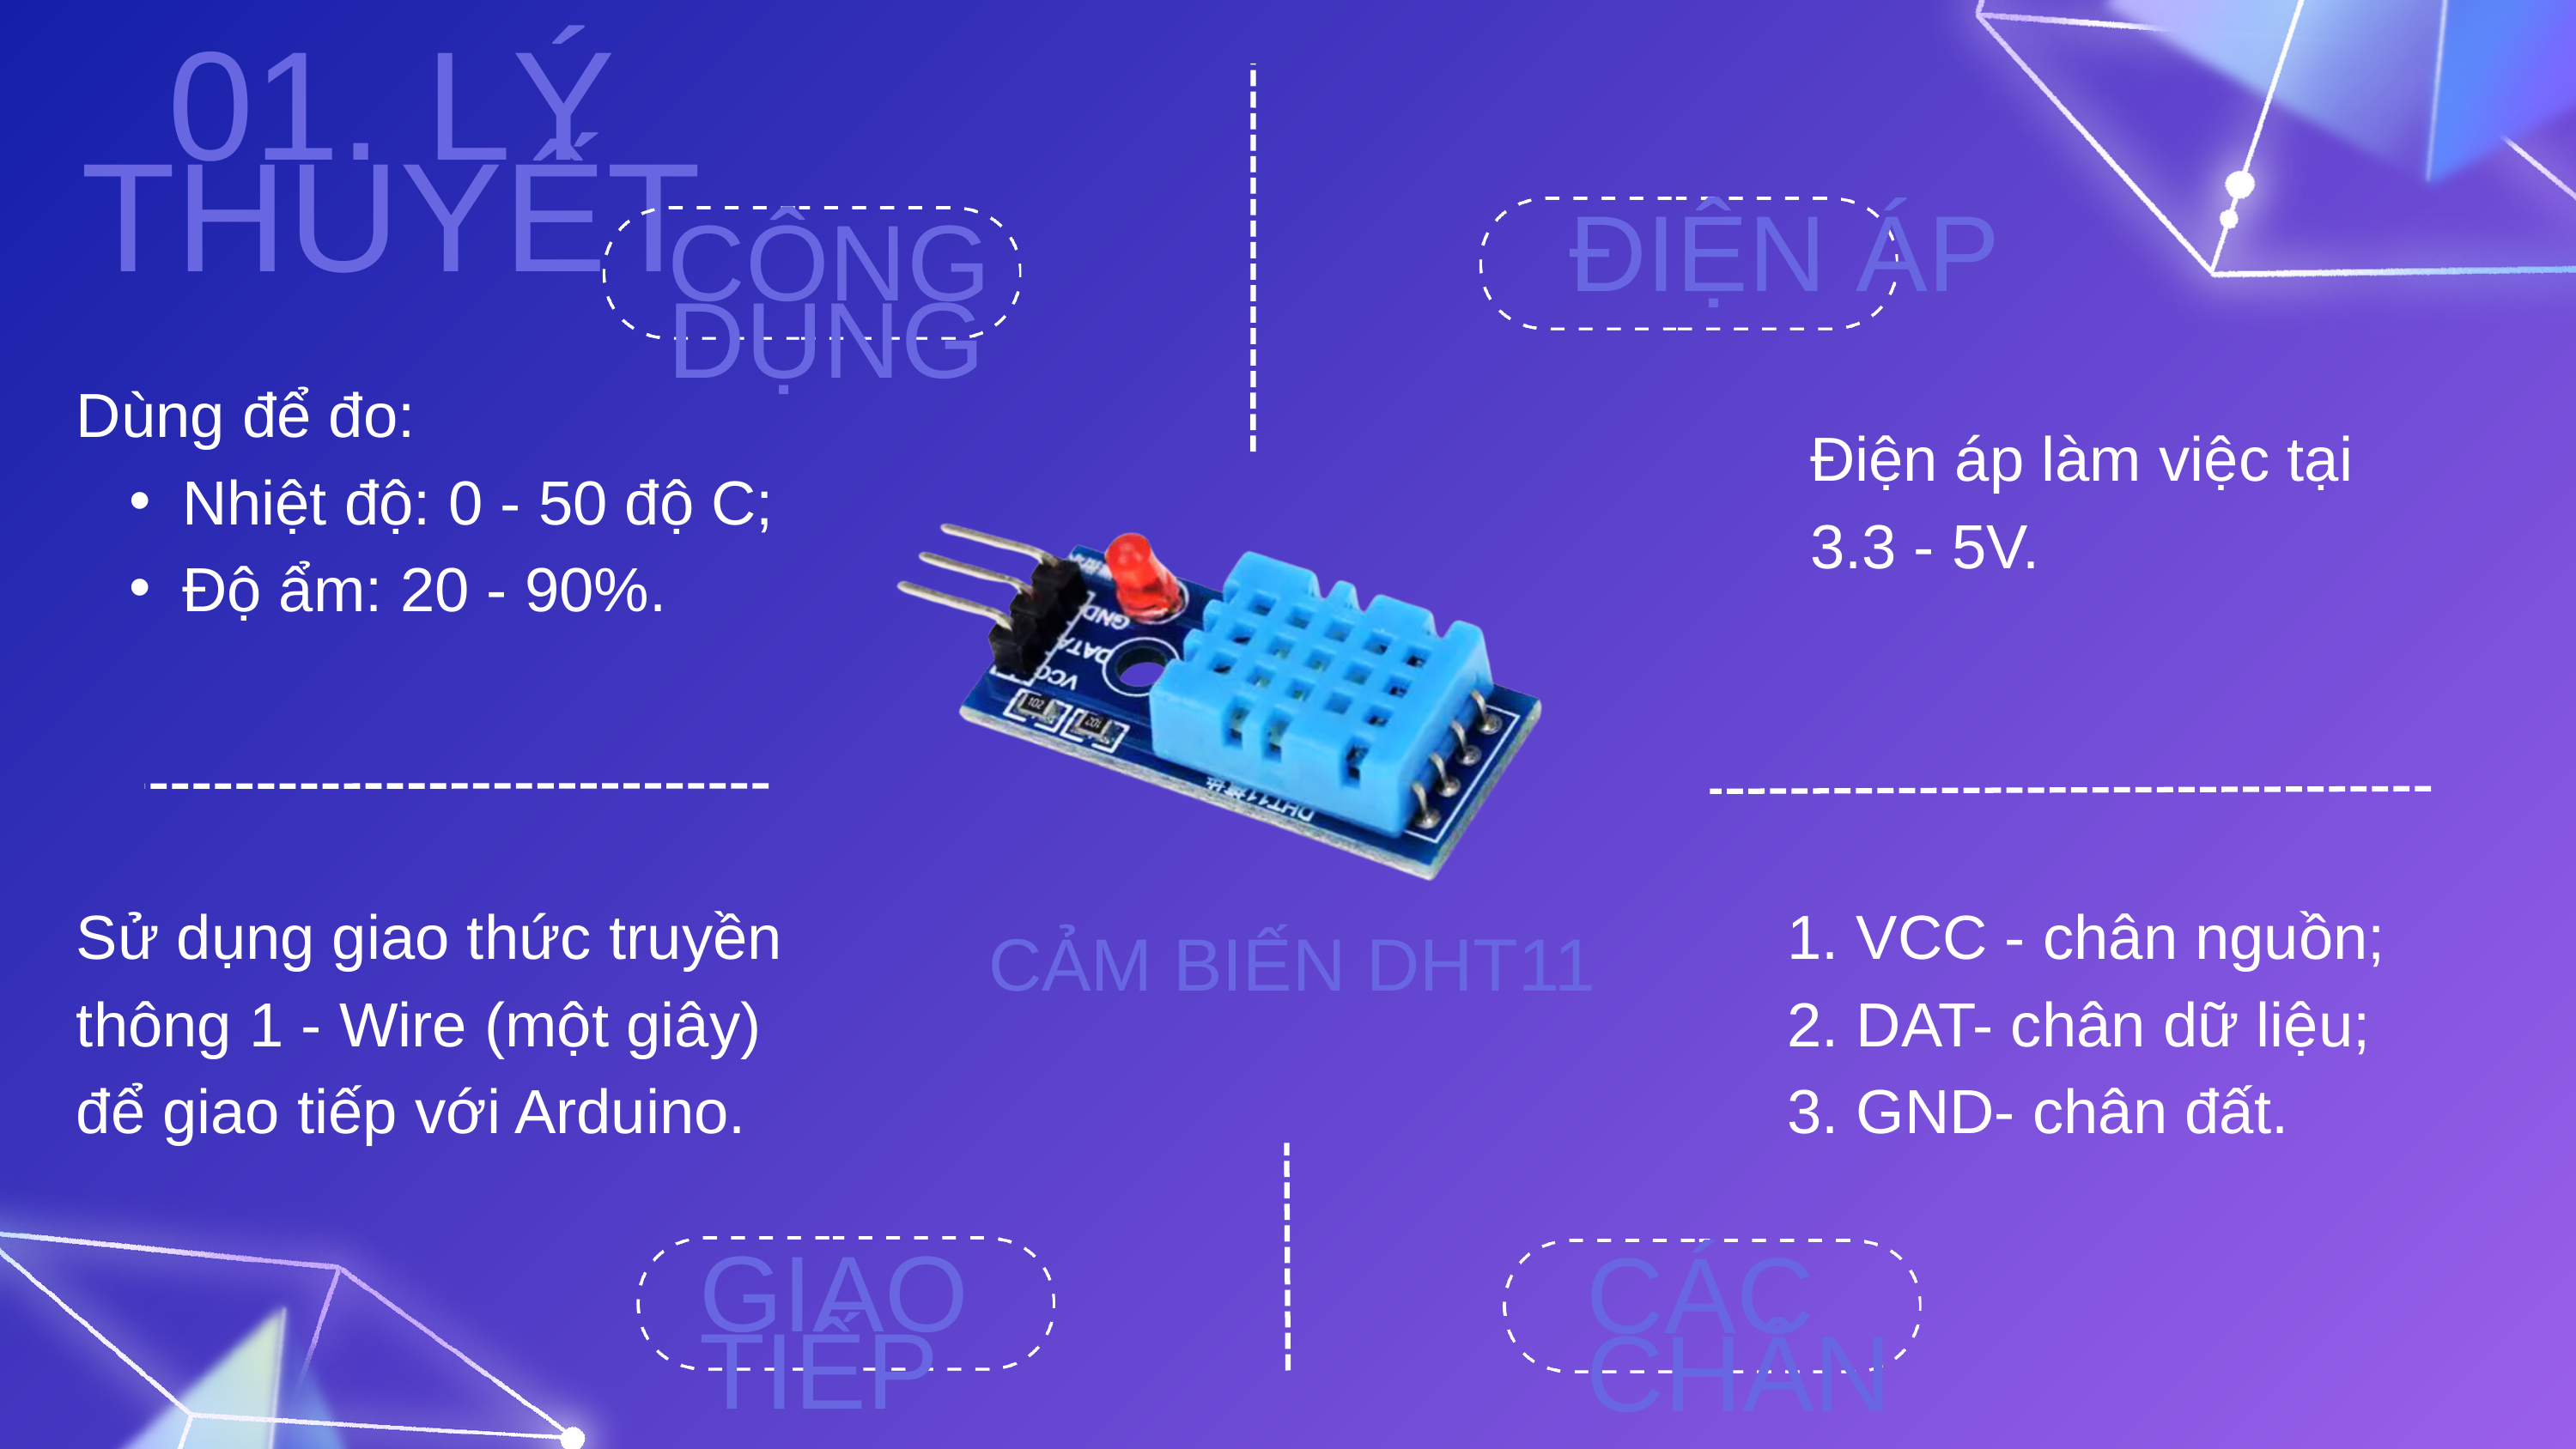

01. LÝ THUYẾT

ĐIỆN ÁP
CÔNG DỤNG

Dùng để đo:
Nhiệt độ: 0 - 50 độ C;
Độ ẩm: 20 - 90%.
Điện áp làm việc tại 3.3 - 5V.

Sử dụng giao thức truyền thông 1 - Wire (một giây) để giao tiếp với Arduino.
1. VCC - chân nguồn;
2. DAT- chân dữ liệu;
3. GND- chân đất.
CẢM BIẾN DHT11

GIAO TIẾP
CÁC CHÂN